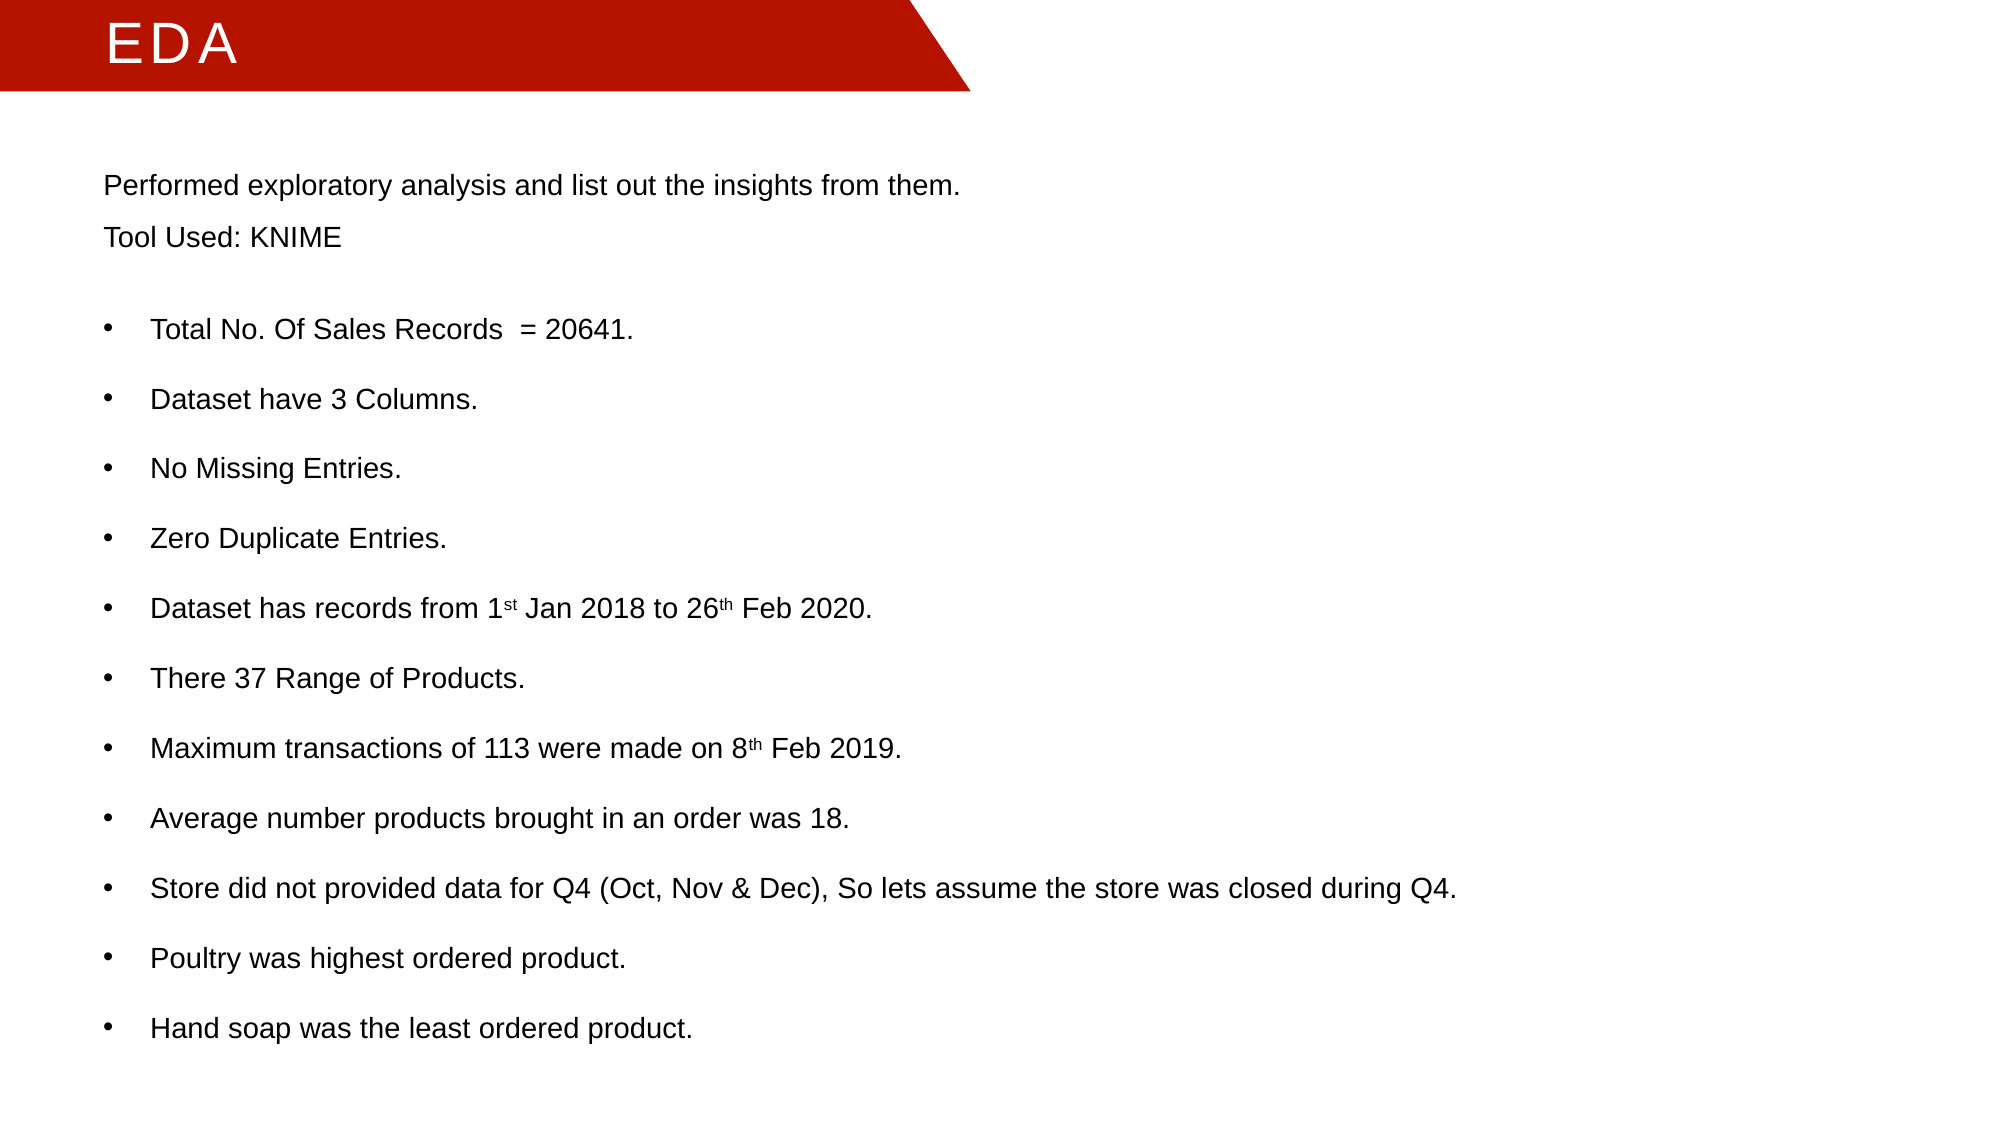

EDA
Performed exploratory analysis and list out the insights from them.
Tool Used: KNIME
Total No. Of Sales Records  = 20641.
Dataset have 3 Columns.
No Missing Entries.
Zero Duplicate Entries.
Dataset has records from 1st Jan 2018 to 26th Feb 2020.
There 37 Range of Products.
Maximum transactions of 113 were made on 8th Feb 2019.
Average number products brought in an order was 18.
Store did not provided data for Q4 (Oct, Nov & Dec), So lets assume the store was closed during Q4.
Poultry was highest ordered product.
Hand soap was the least ordered product.